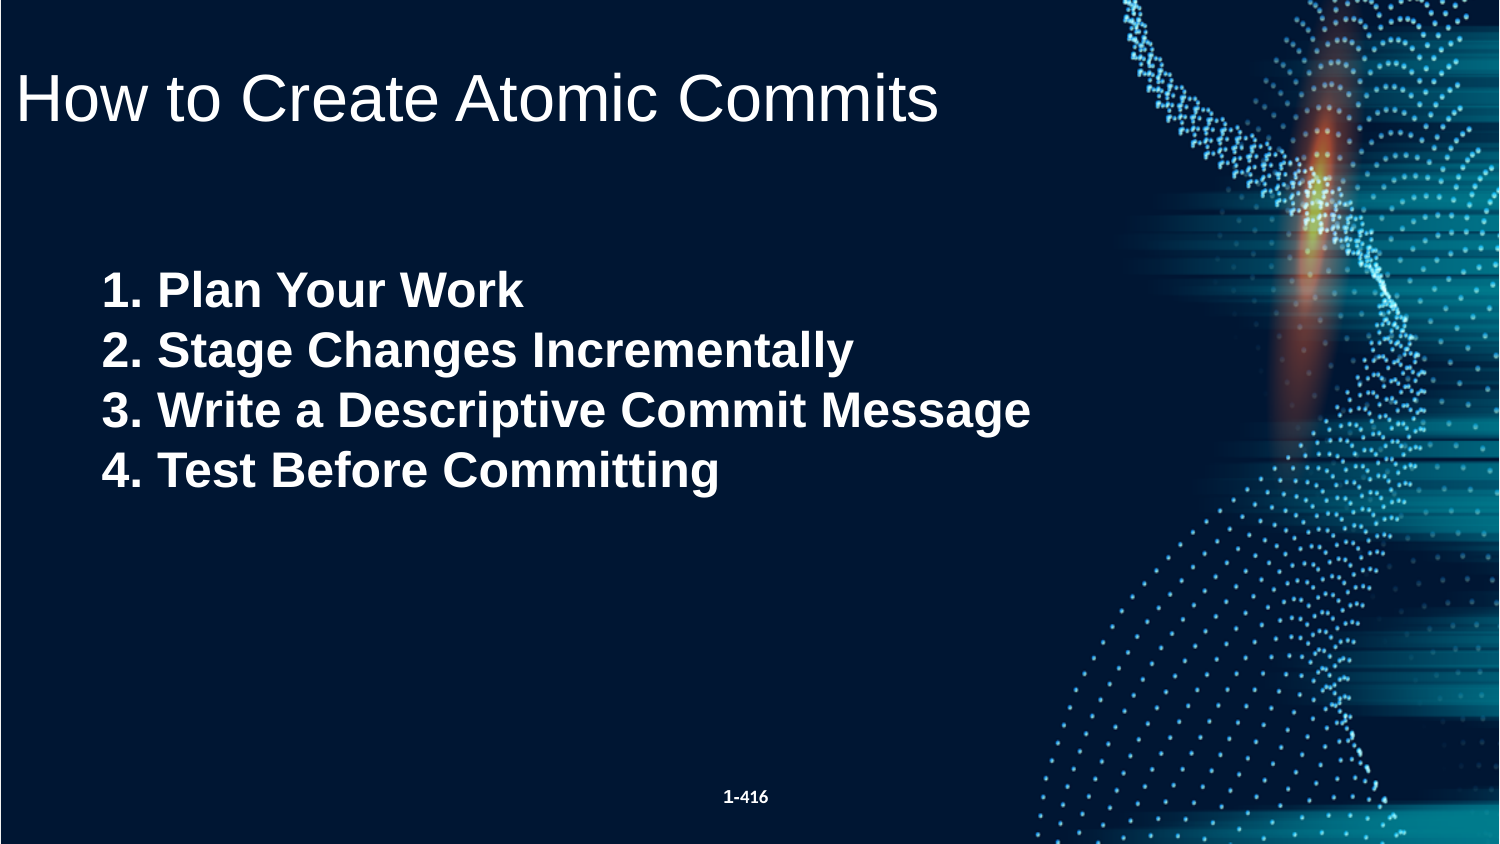

How to Create Atomic Commits
1. Plan Your Work
2. Stage Changes Incrementally
3. Write a Descriptive Commit Message
4. Test Before Committing

1-416